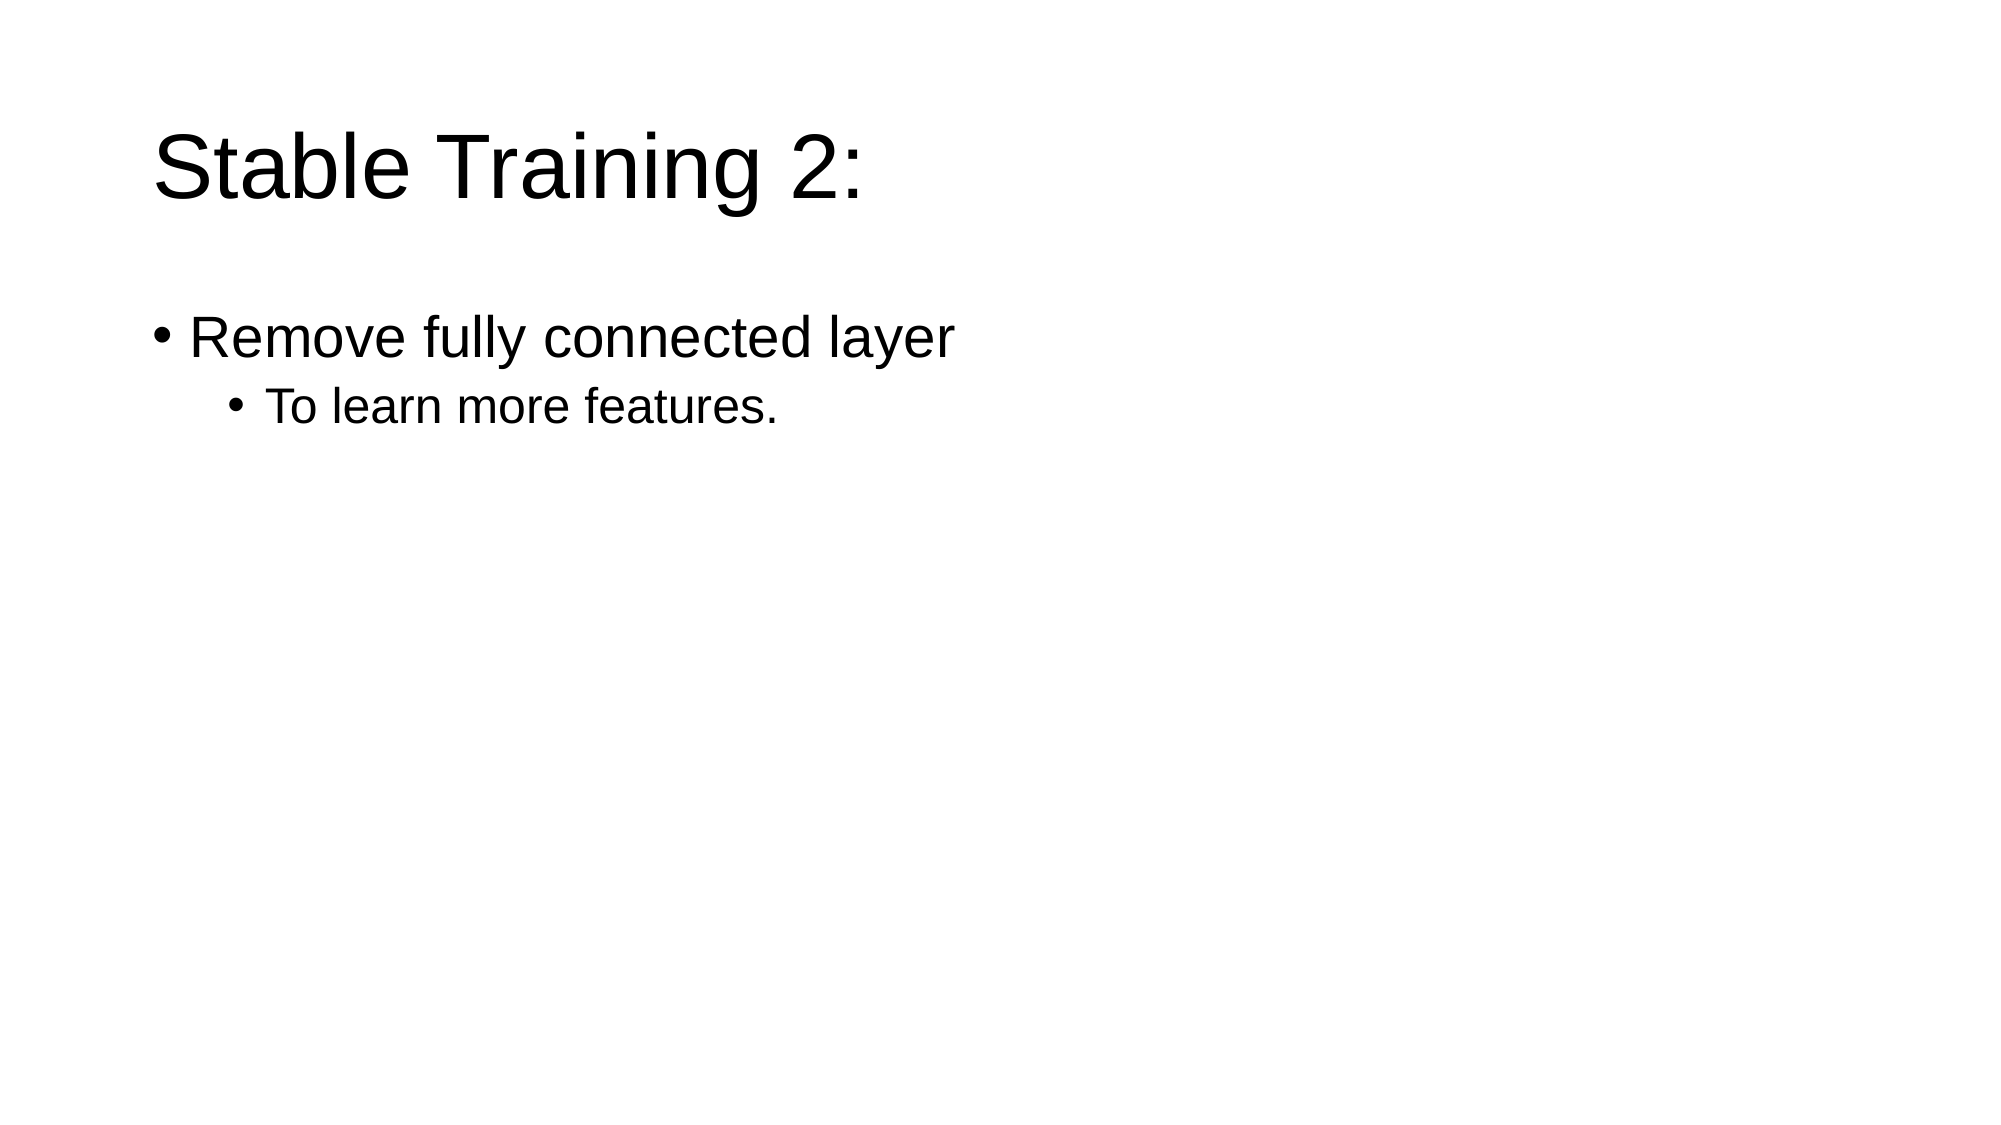

# Stable Training 2:
Remove fully connected layer
To learn more features.